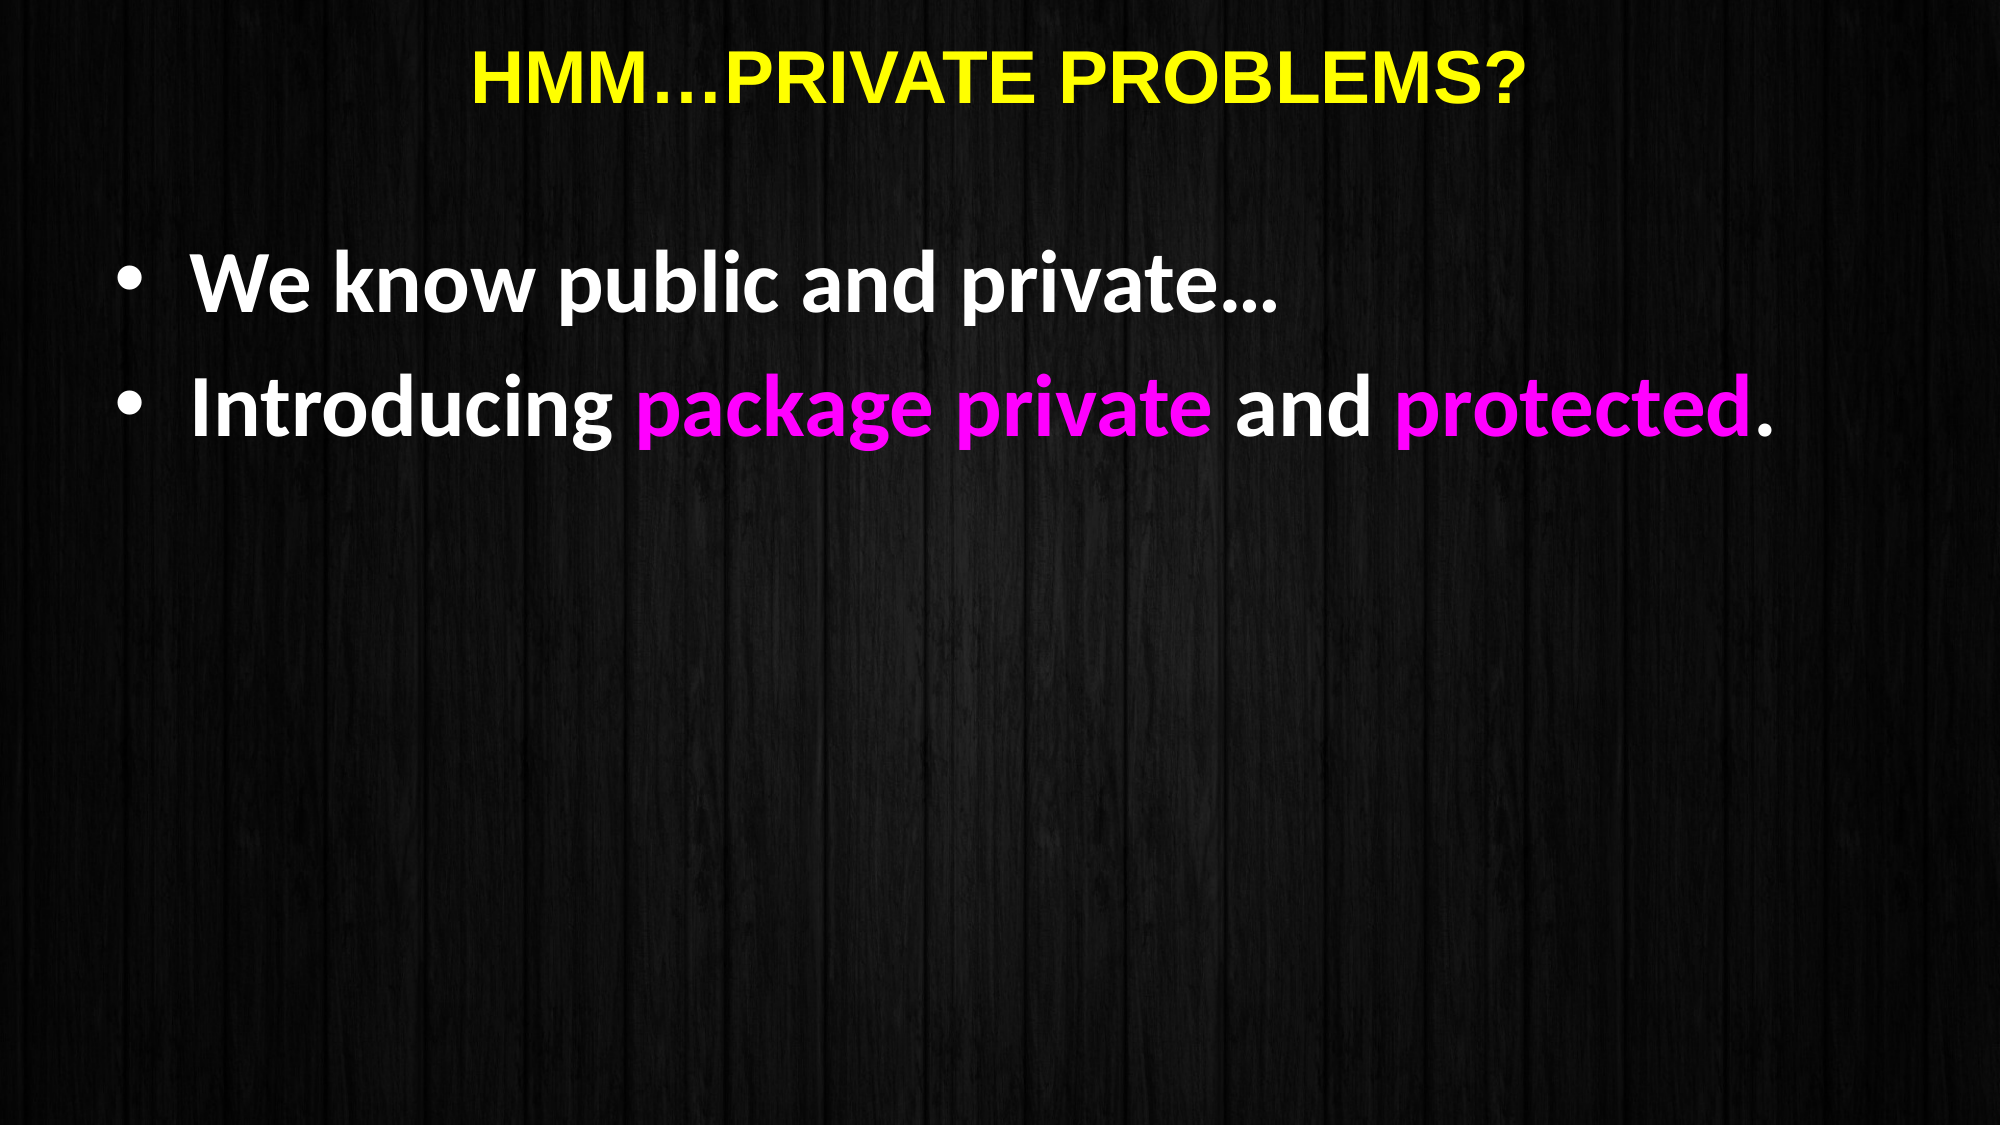

# hmm…private problems?
We know public and private…
Introducing package private and protected.